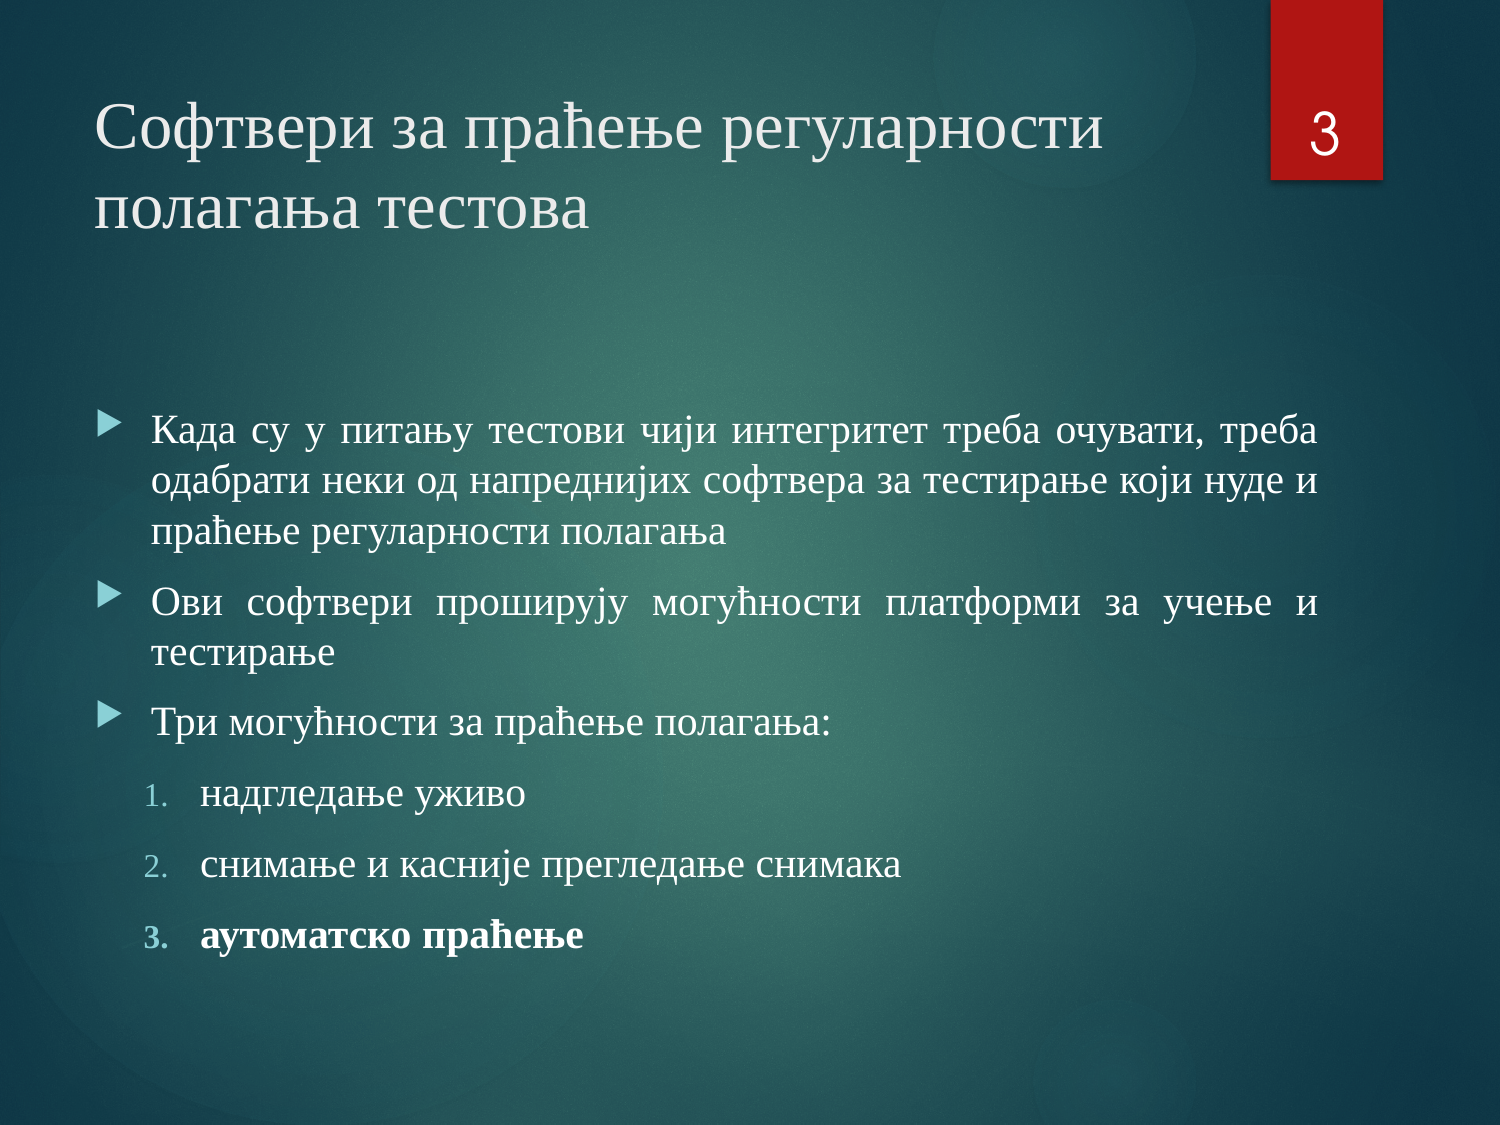

3
# Софтвери за праћење регуларности полагања тестова
Када су у питању тестови чији интегритет треба очувати, треба одабрати неки од напреднијих софтвера за тестирање који нуде и праћење регуларности полагања
Ови софтвери проширују могућности платформи за учење и тестирање
Три могућности за праћење полагања:
надгледање уживо
снимање и касније прегледање снимака
аутоматско праћење